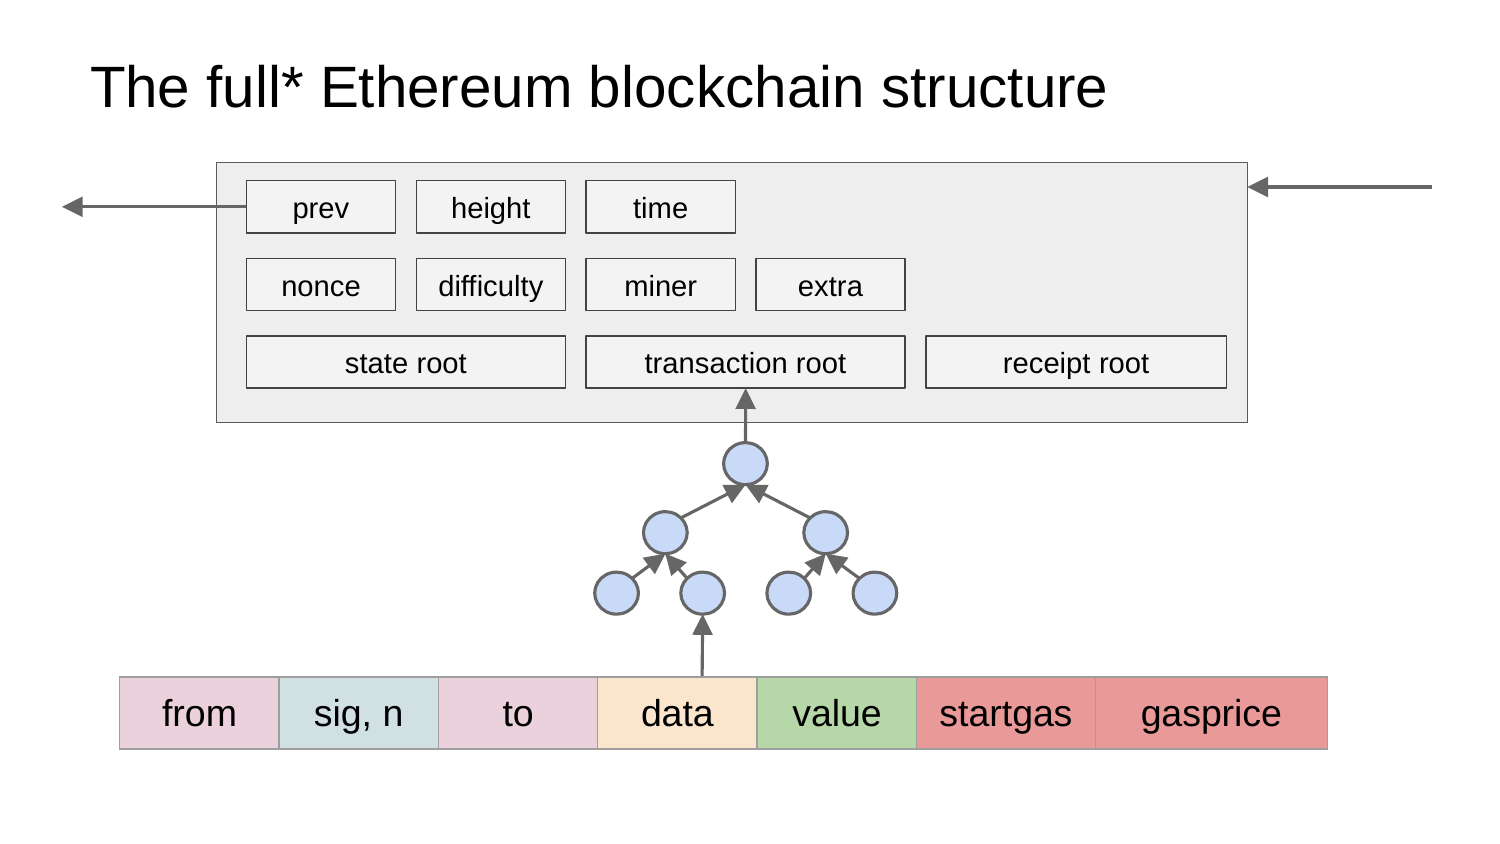

# The full* Ethereum blockchain structure

prev
height
time
nonce
difficulty
miner
extra
state root
transaction root
receipt root

| from | sig, n | to | data | value | startgas | gasprice |
| --- | --- | --- | --- | --- | --- | --- |